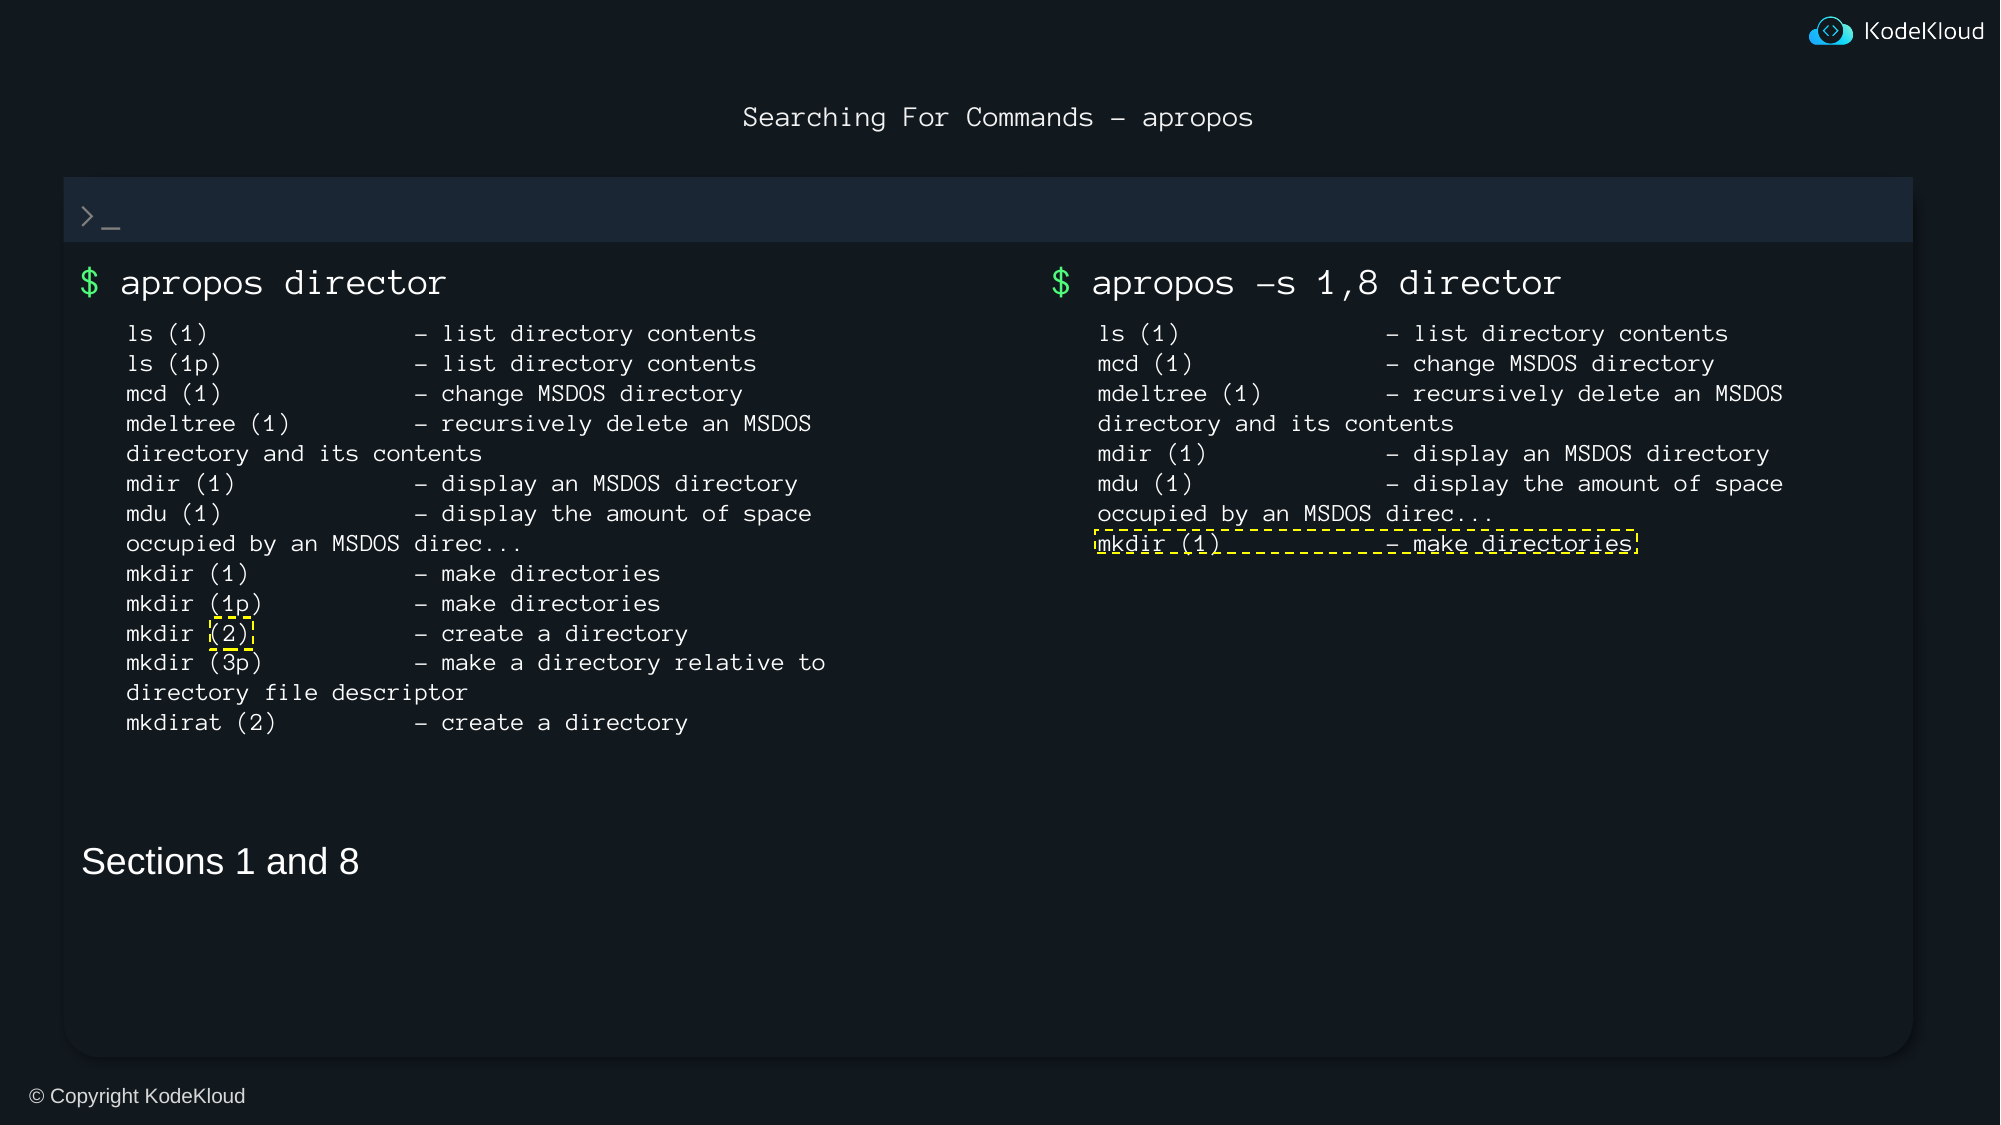

# Searching For Commands - apropos
$ apropos director
$ apropos –s 1,8 director
ls (1)               - list directory contents
ls (1p)              - list directory contents
mcd (1)              - change MSDOS directory
mdeltree (1)         - recursively delete an MSDOS directory and its contents
mdir (1)             - display an MSDOS directory
mdu (1)              - display the amount of space occupied by an MSDOS direc...
mkdir (1)            - make directories
mkdir (1p)           - make directories
mkdir (2)            - create a directory
mkdir (3p)           - make a directory relative to directory file descriptor
mkdirat (2)          - create a directory
ls (1)               - list directory contents
mcd (1)              - change MSDOS directory
mdeltree (1)         - recursively delete an MSDOS directory and its contents
mdir (1)             - display an MSDOS directory
mdu (1)              - display the amount of space occupied by an MSDOS direc...
mkdir (1)            - make directories

Sections 1 and 8